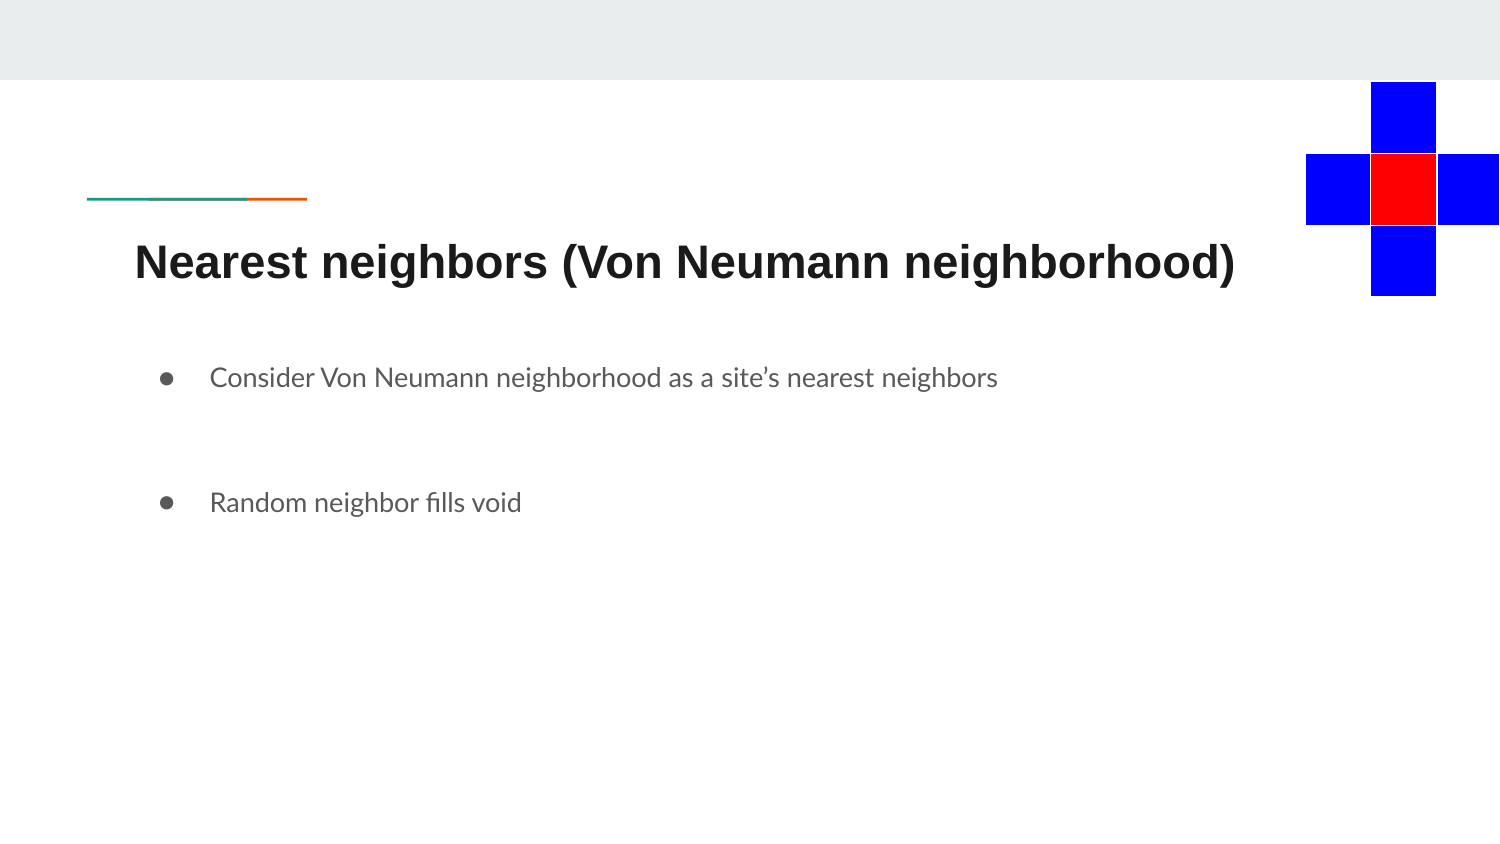

|  |  |  |
| --- | --- | --- |
|  |  |  |
|  |  |  |
# Nearest neighbors (Von Neumann neighborhood)
Consider Von Neumann neighborhood as a site’s nearest neighbors

Random neighbor fills void